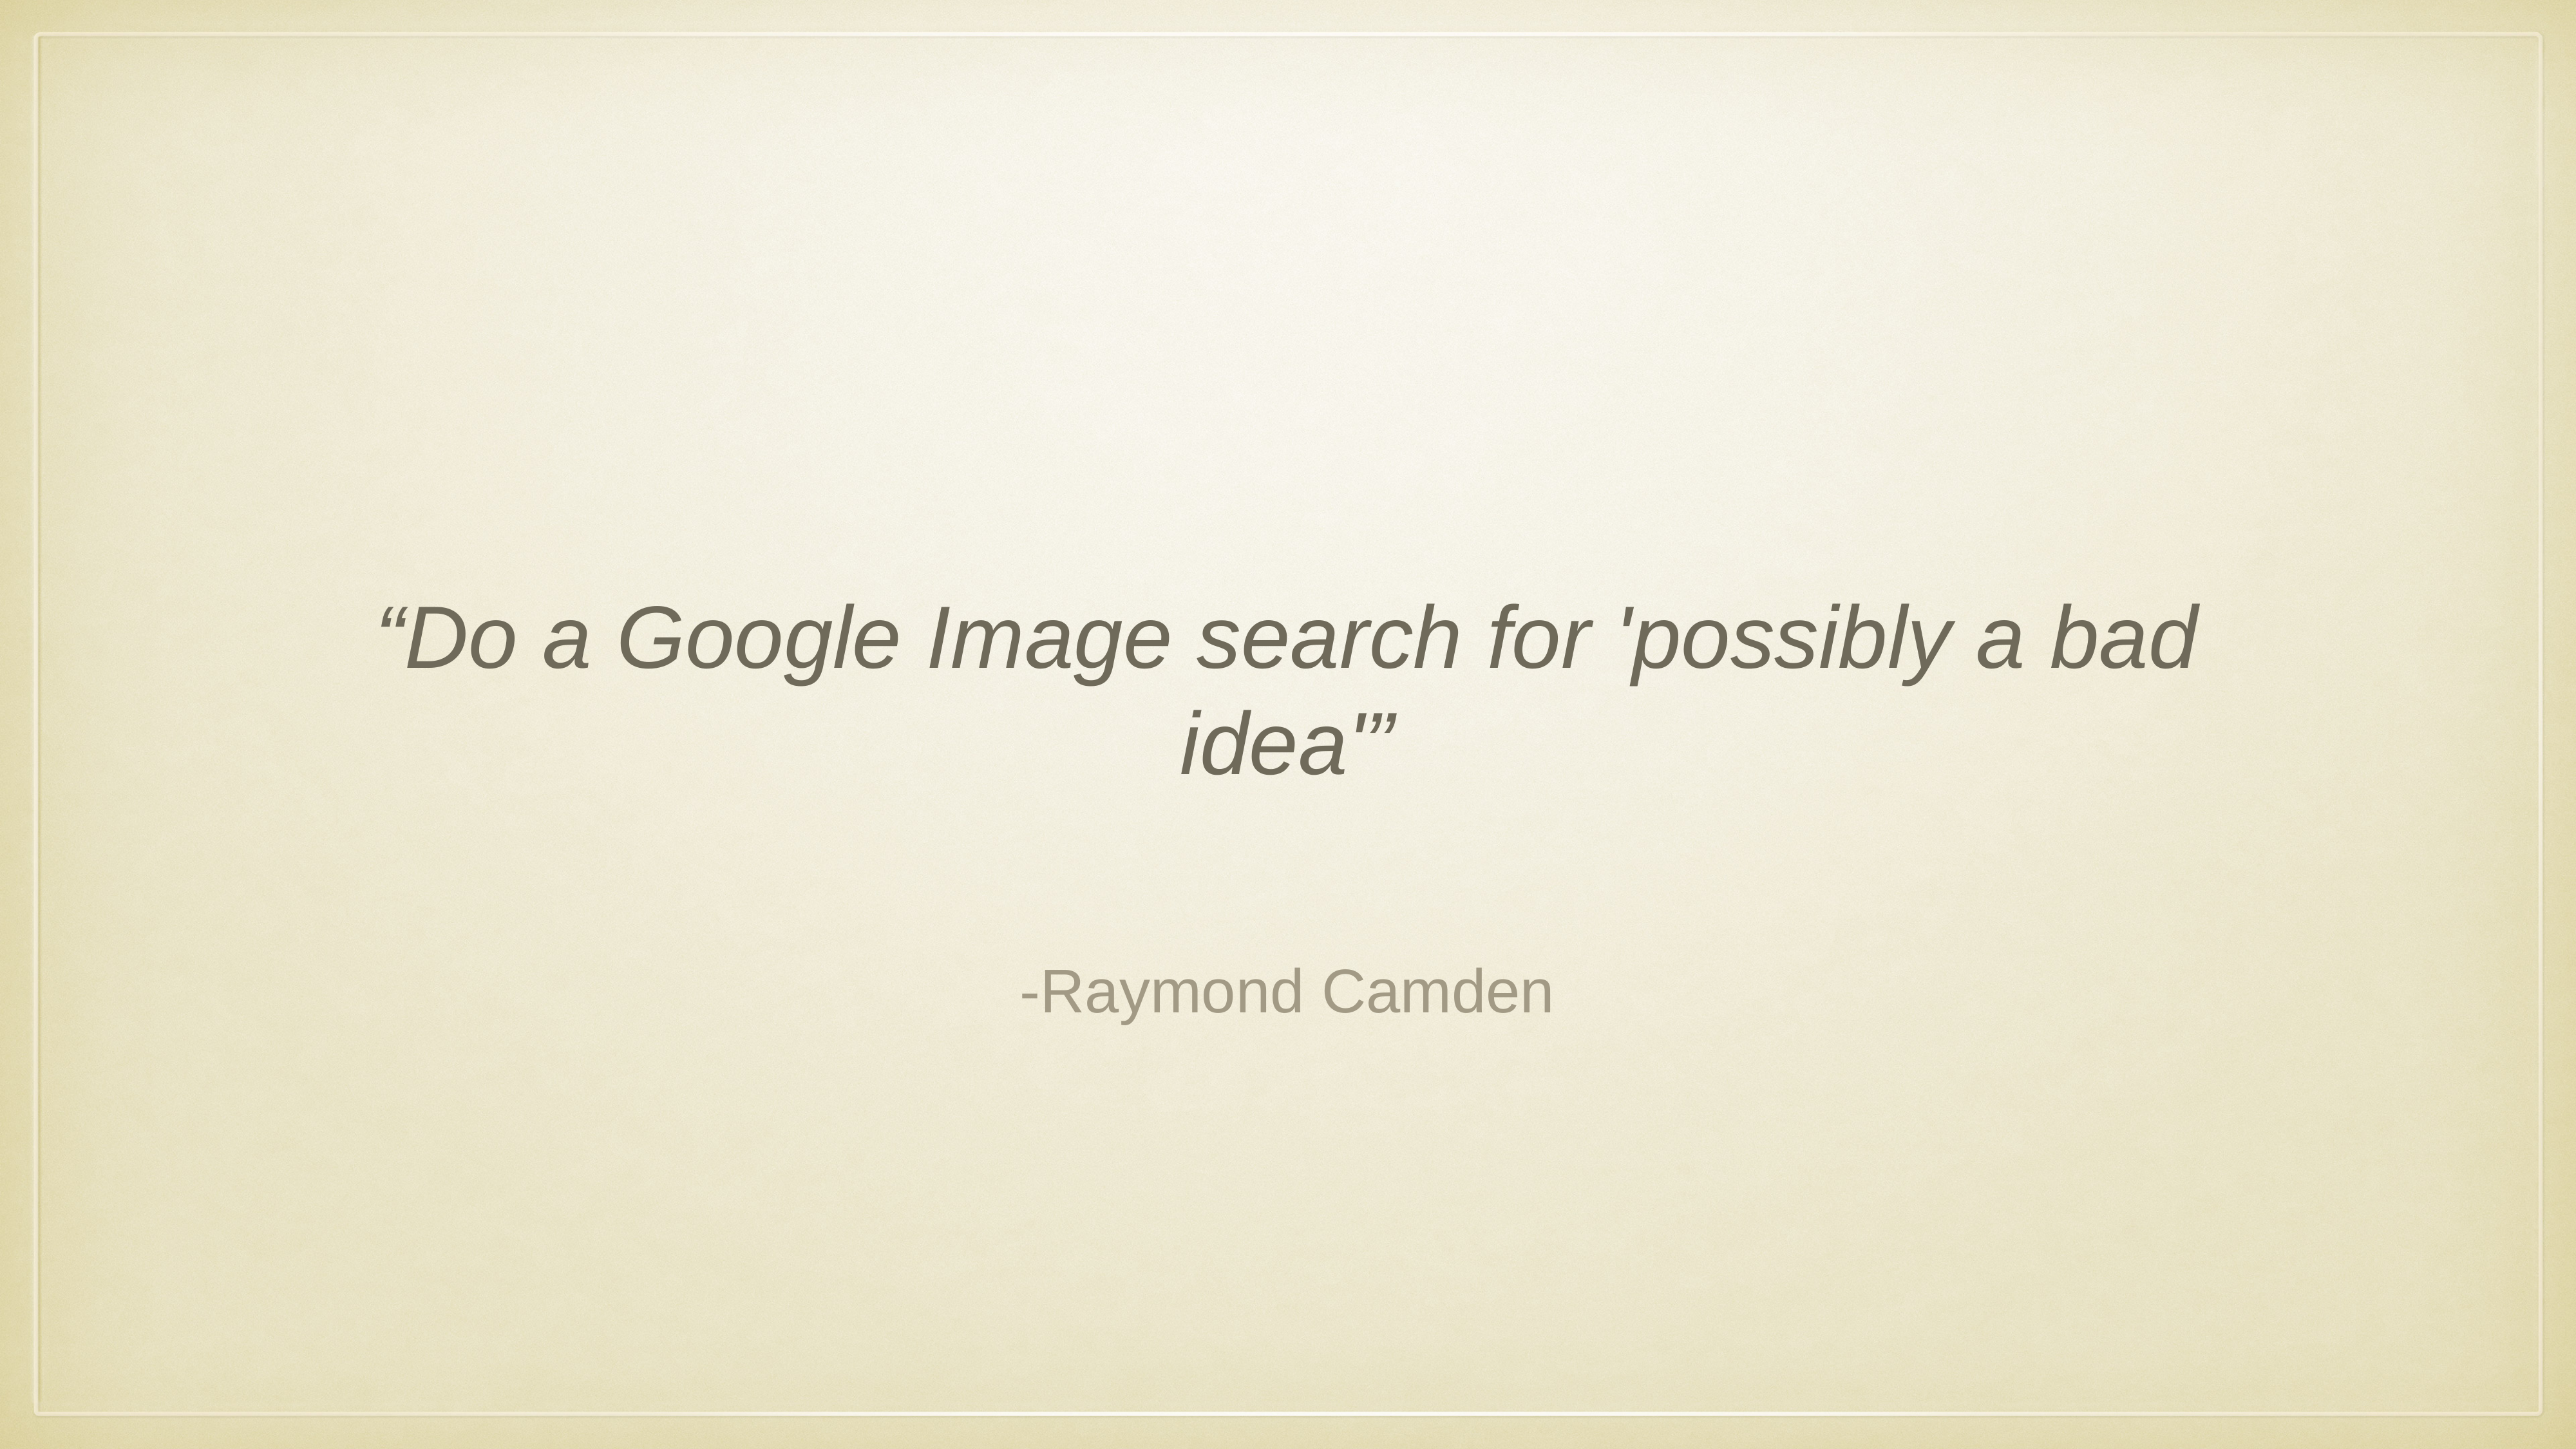

“Do a Google Image search for 'possibly a bad idea'”
-Raymond Camden